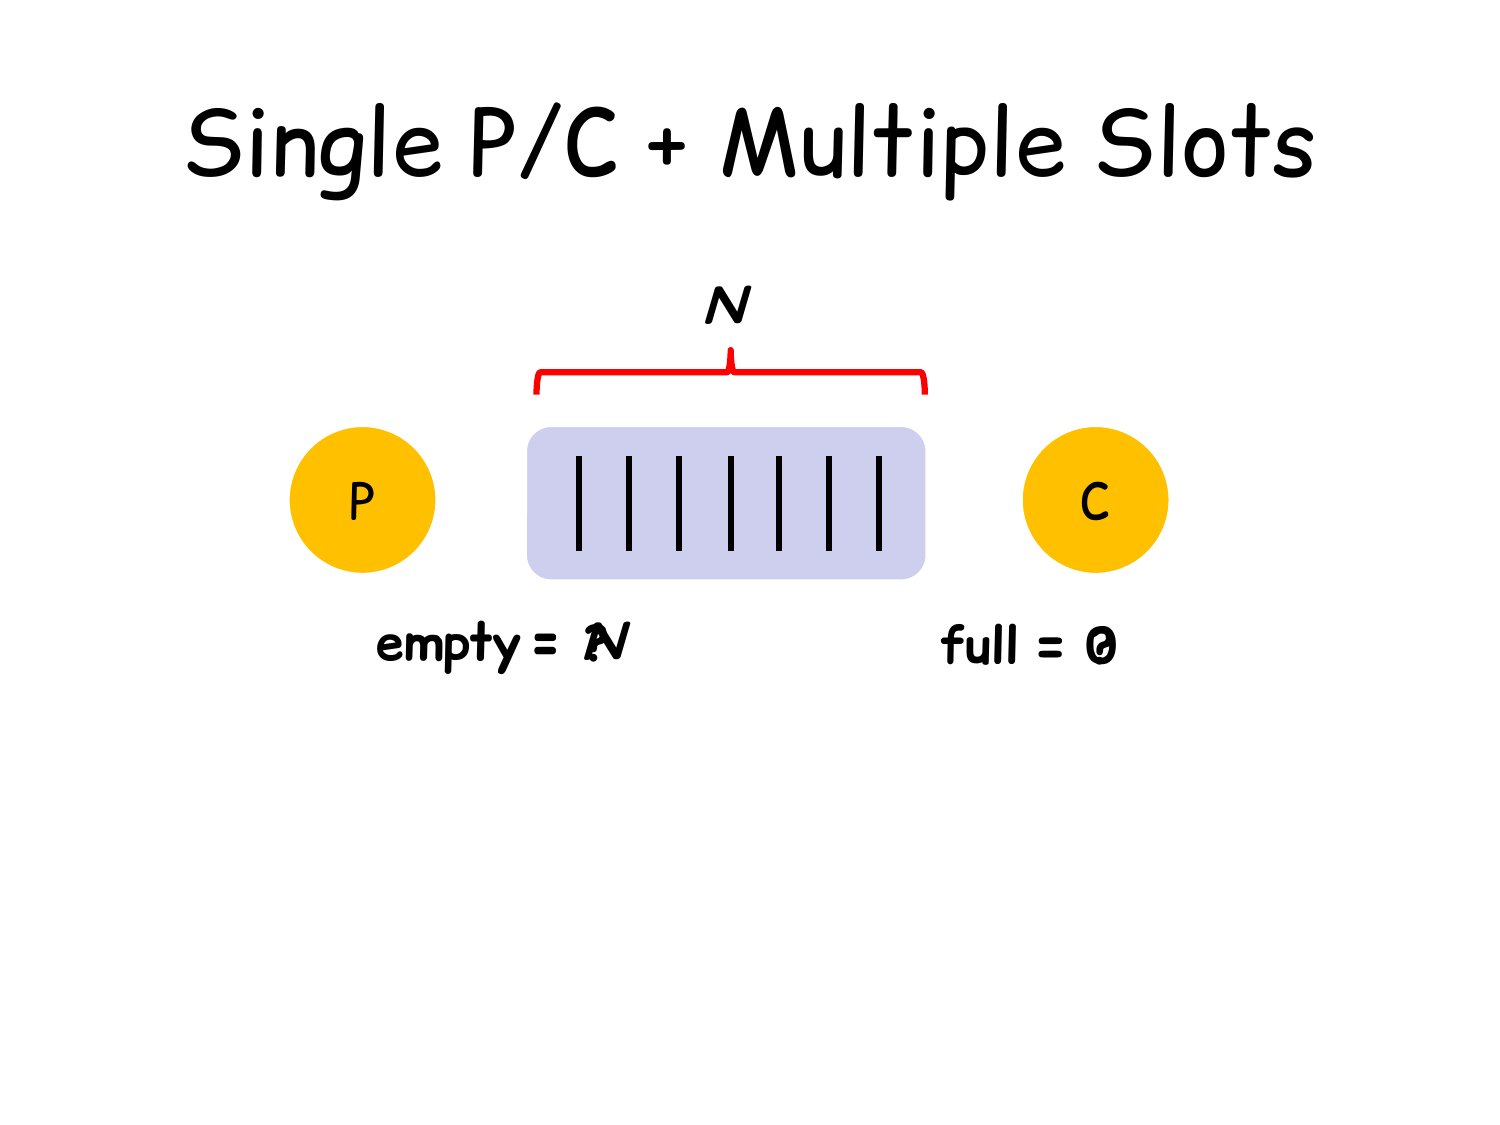

# Single P/C + Multiple Slots

N
P

C
= N
empty
= ?
full
= 0
= ?